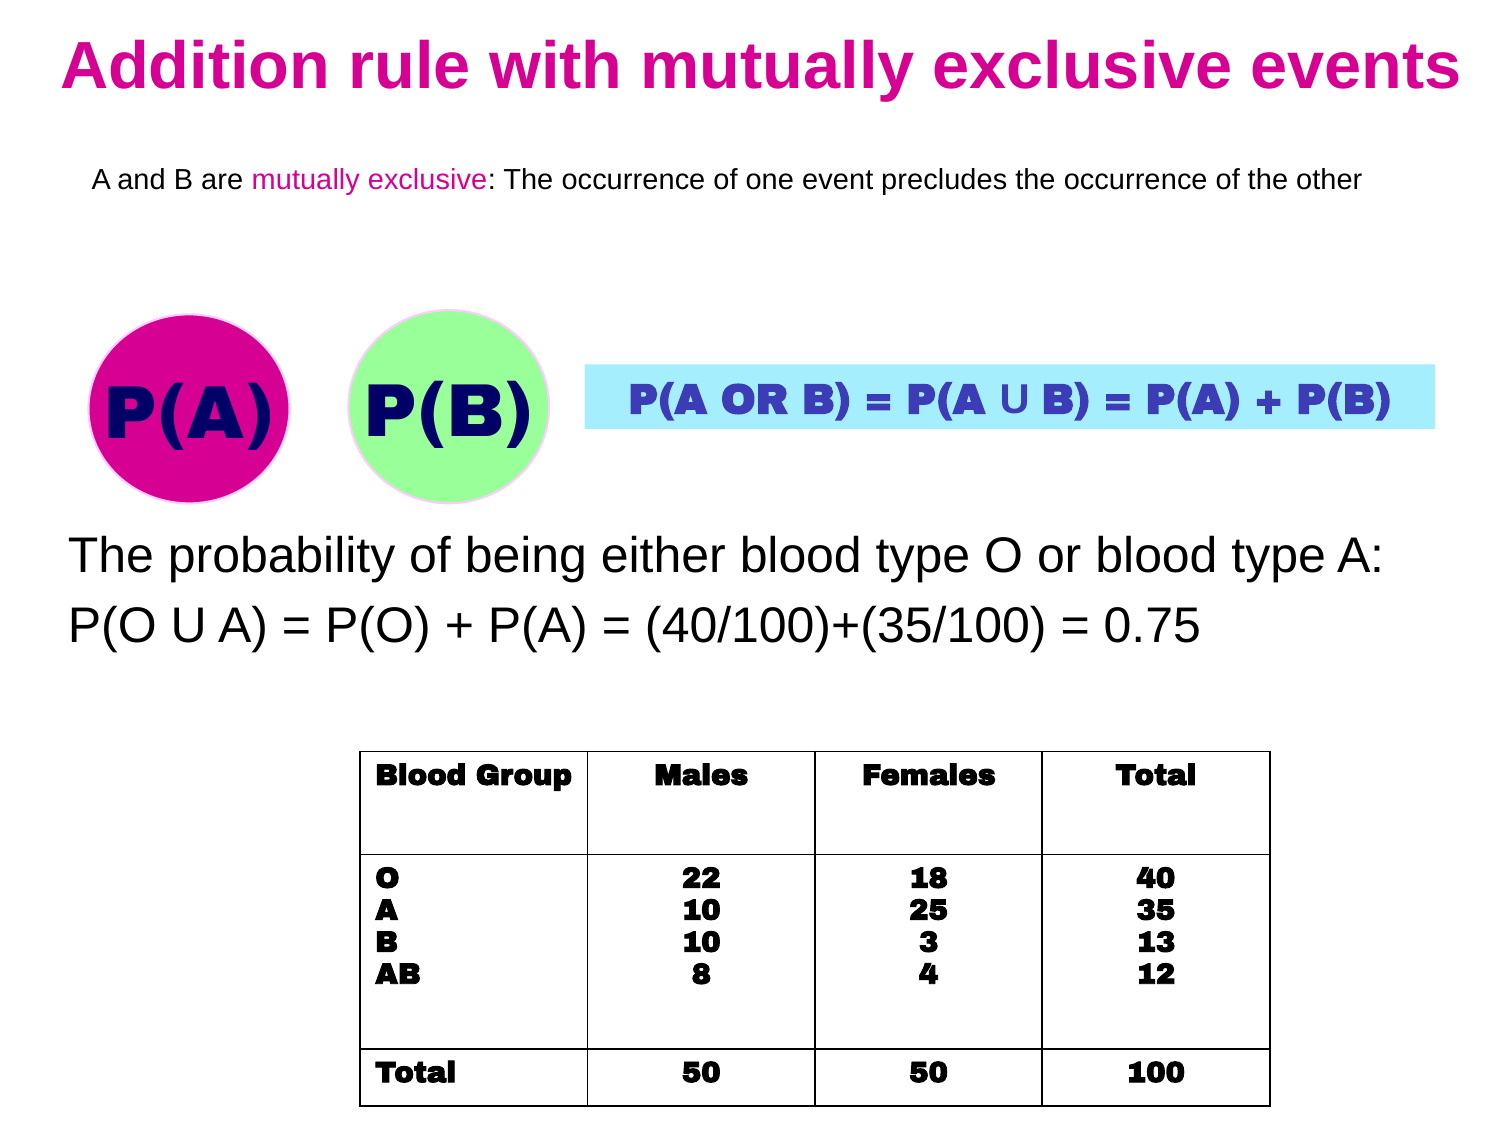

Addition rule with mutually exclusive events

A and B are mutually exclusive: The occurrence of one event precludes the occurrence of the other
P(B)
P(A)
P(A OR B) = P(A U B) = P(A) + P(B)
The probability of being either blood type O or blood type A:
P(O U A) = P(O) + P(A) = (40/100)+(35/100) = 0.75
| Blood Group | Males | Females | Total |
| --- | --- | --- | --- |
| O A B AB | 22 10 10 8 | 18 25 3 4 | 40 35 13 12 |
| Total | 50 | 50 | 100 |